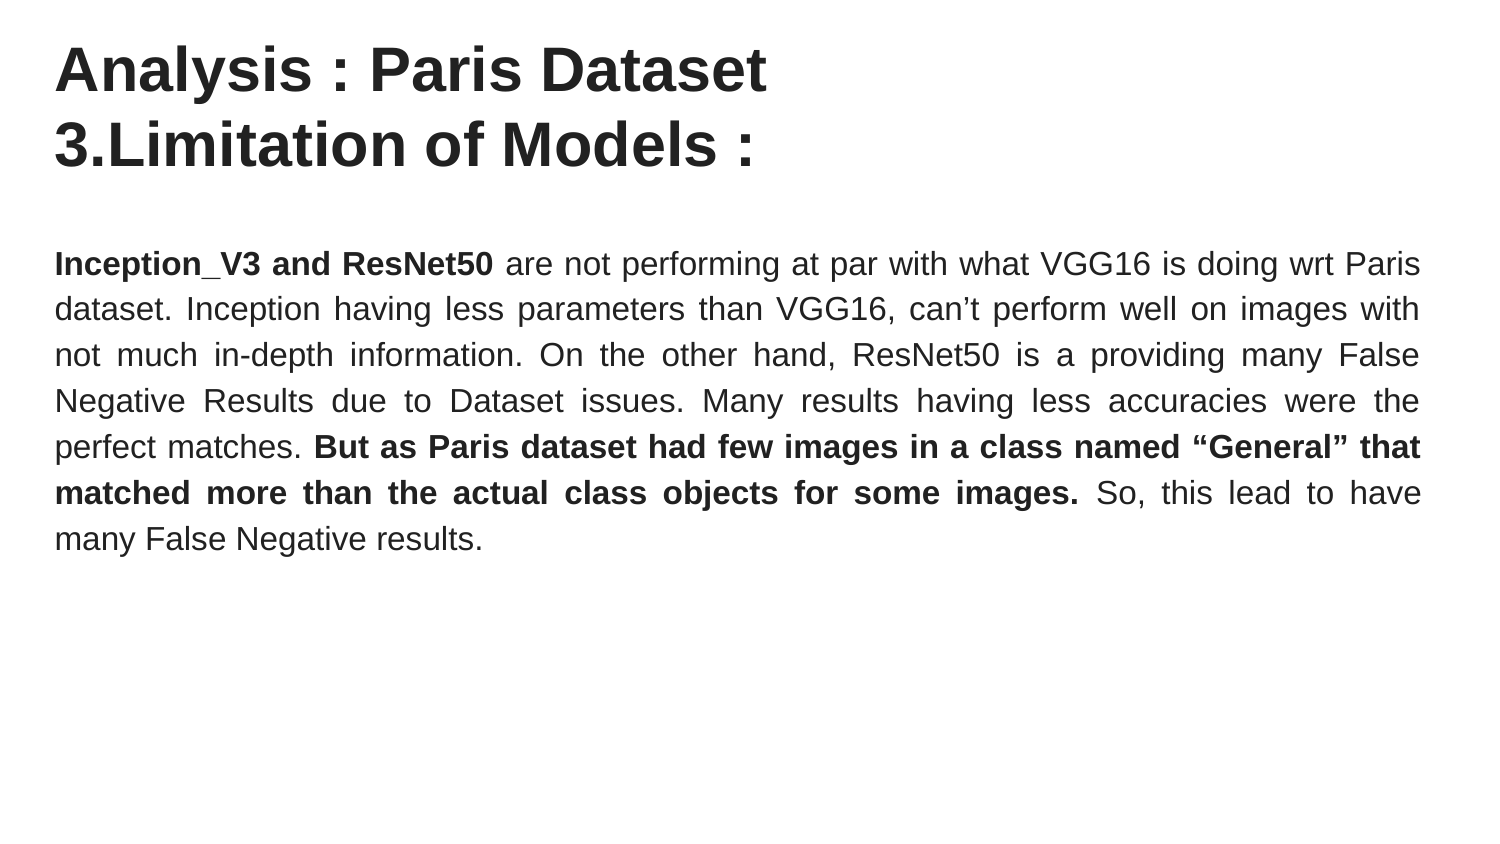

# Analysis : Paris Dataset
3.Limitation of Models :
Inception_V3 and ResNet50 are not performing at par with what VGG16 is doing wrt Paris dataset. Inception having less parameters than VGG16, can’t perform well on images with not much in-depth information. On the other hand, ResNet50 is a providing many False Negative Results due to Dataset issues. Many results having less accuracies were the perfect matches. But as Paris dataset had few images in a class named “General” that matched more than the actual class objects for some images. So, this lead to have many False Negative results.